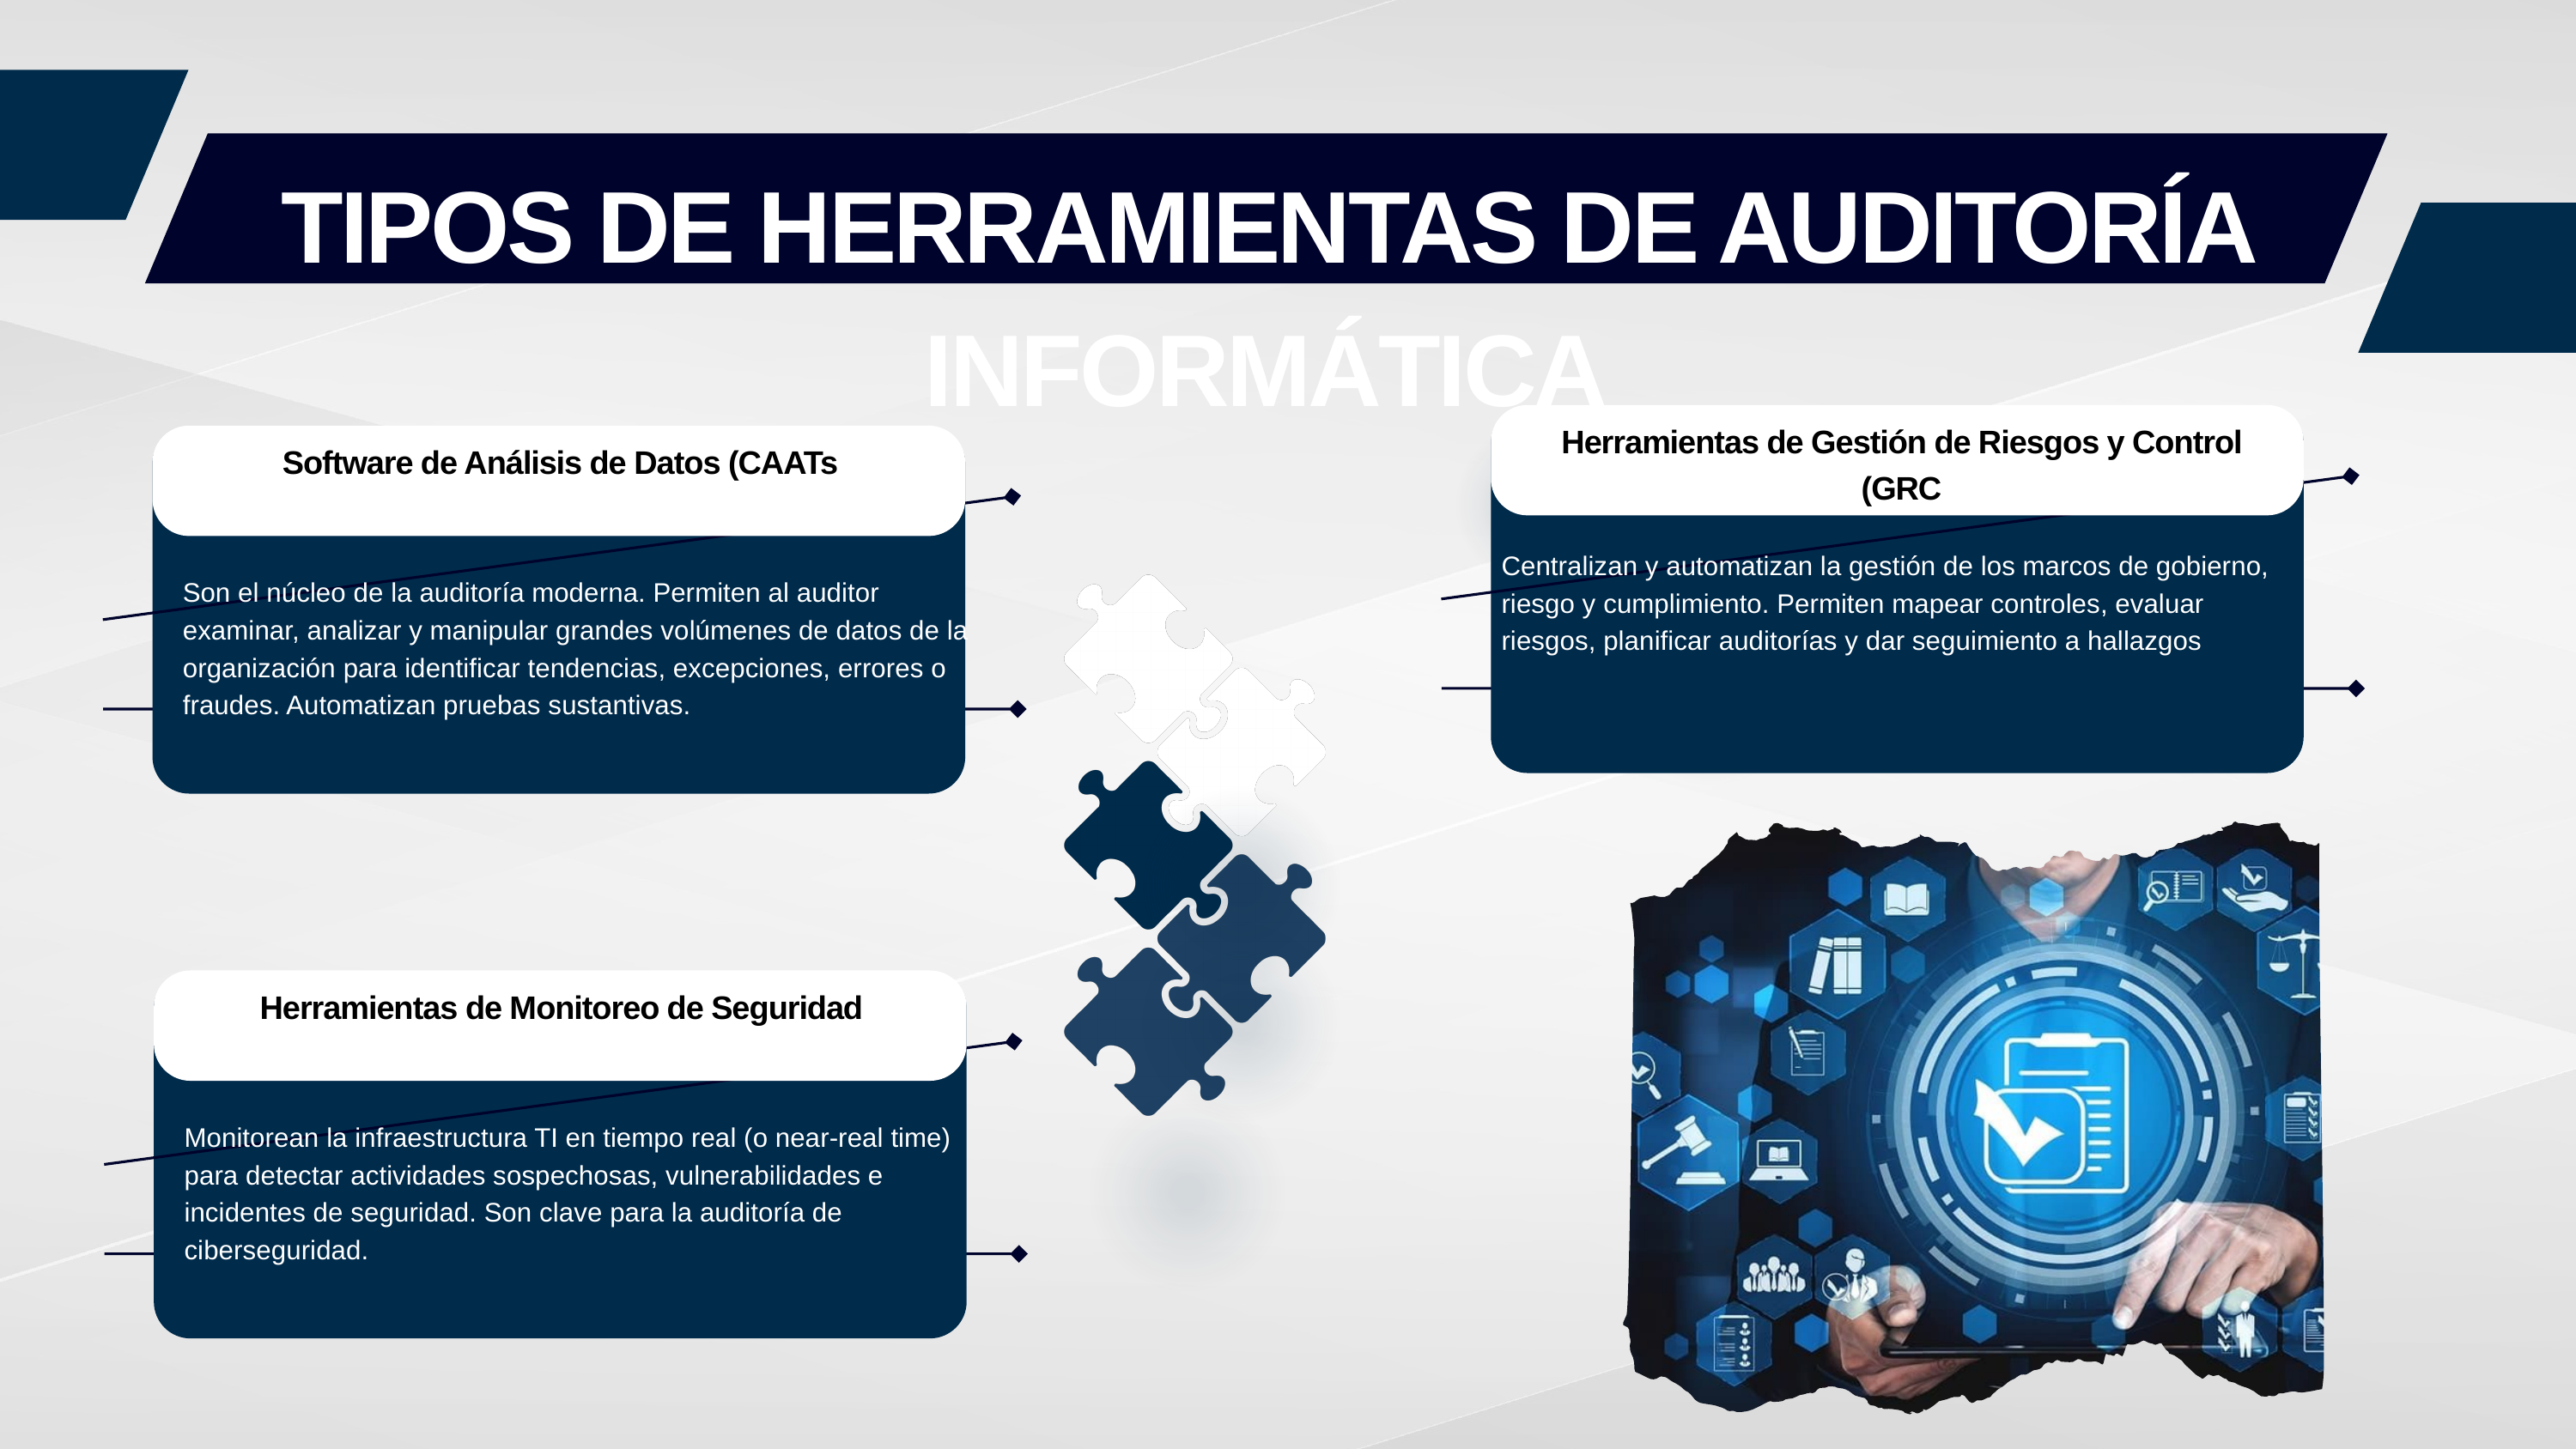

TIPOS DE HERRAMIENTAS DE AUDITORÍA INFORMÁTICA

Herramientas de Gestión de Riesgos y Control (GRC

Software de Análisis de Datos (CAATs

Centralizan y automatizan la gestión de los marcos de gobierno, riesgo y cumplimiento. Permiten mapear controles, evaluar riesgos, planificar auditorías y dar seguimiento a hallazgos
Son el núcleo de la auditoría moderna. Permiten al auditor examinar, analizar y manipular grandes volúmenes de datos de la organización para identificar tendencias, excepciones, errores o fraudes. Automatizan pruebas sustantivas.

Herramientas de Monitoreo de Seguridad

Monitorean la infraestructura TI en tiempo real (o near-real time) para detectar actividades sospechosas, vulnerabilidades e incidentes de seguridad. Son clave para la auditoría de ciberseguridad.